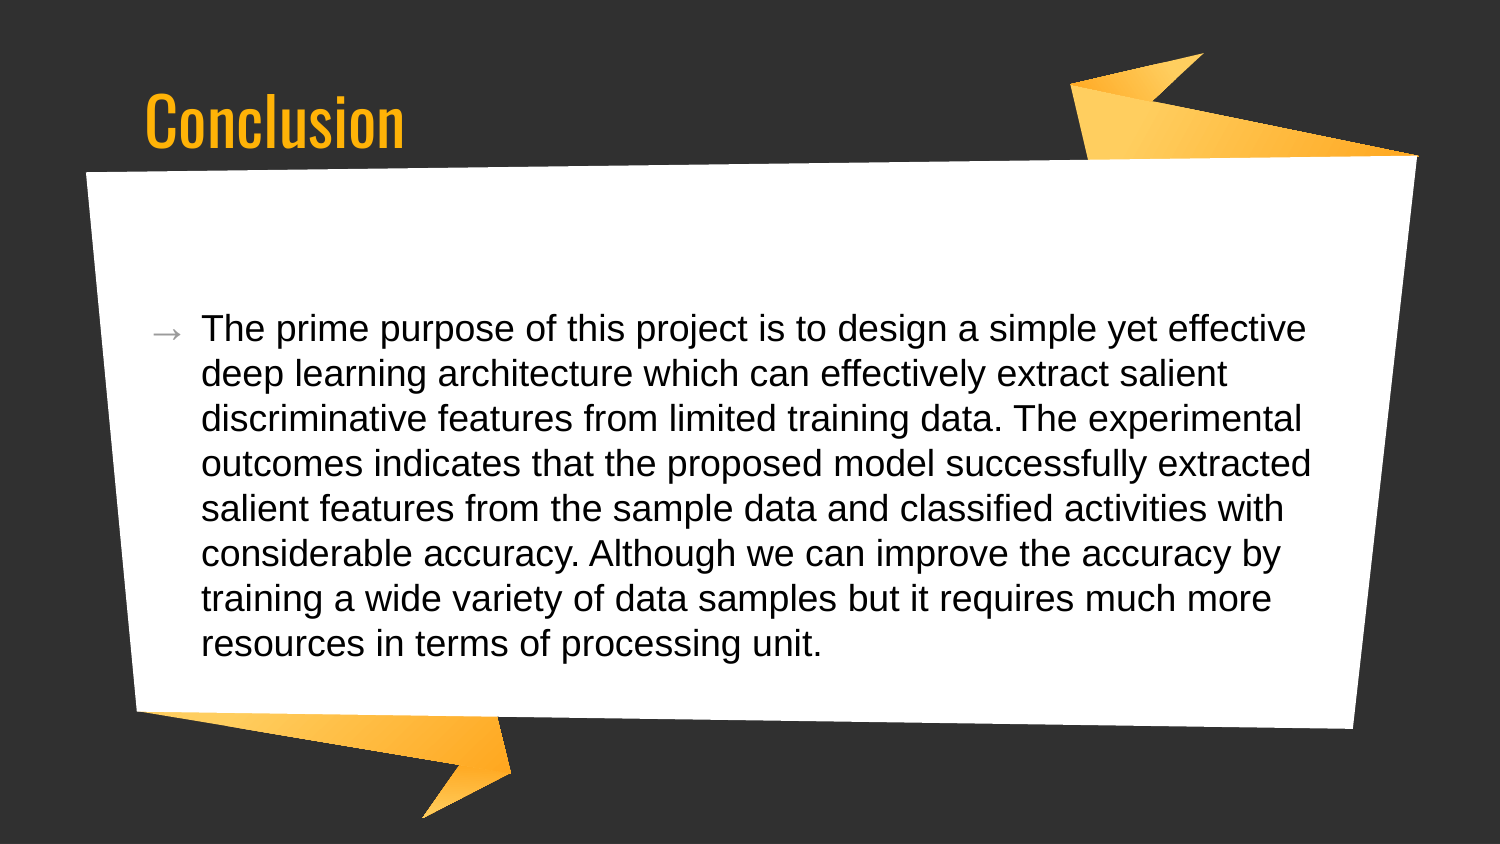

# Conclusion
The prime purpose of this project is to design a simple yet effective deep learning architecture which can effectively extract salient discriminative features from limited training data. The experimental outcomes indicates that the proposed model successfully extracted salient features from the sample data and classified activities with considerable accuracy. Although we can improve the accuracy by training a wide variety of data samples but it requires much more resources in terms of processing unit.